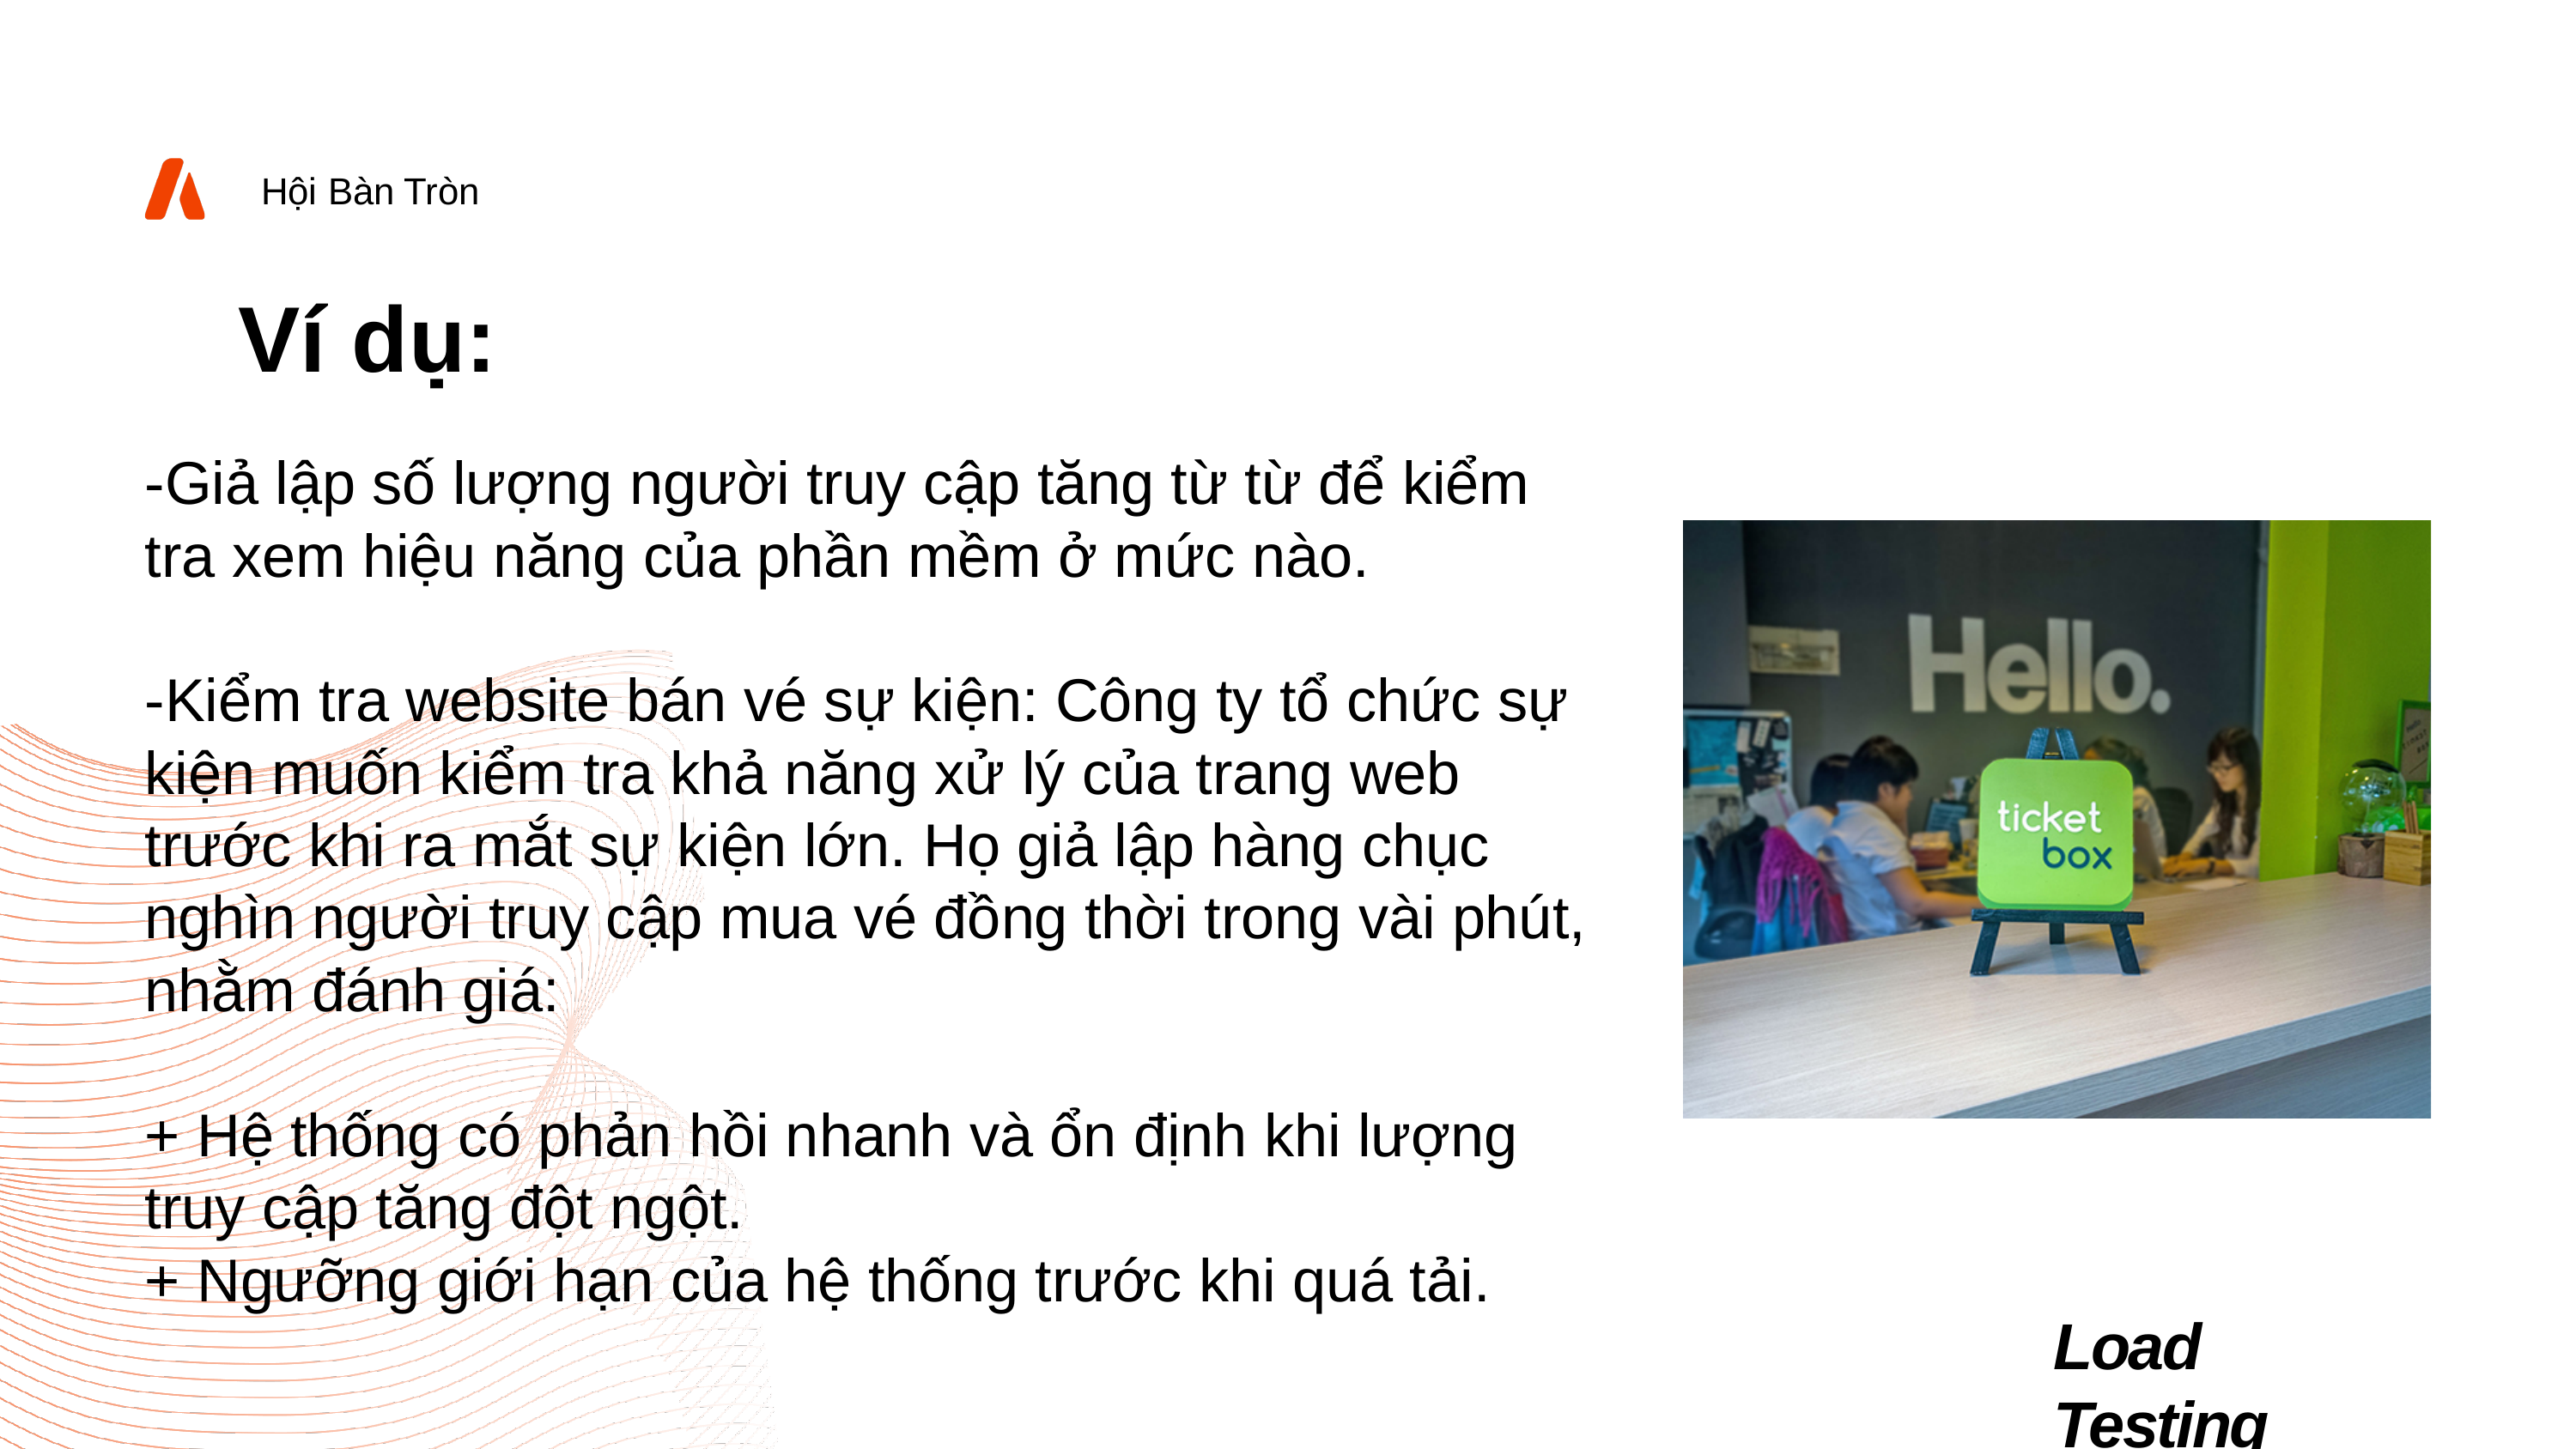

Hội Bàn Tròn
Ví dụ:
-Giả lập số lượng người truy cập tăng từ từ để kiểm tra xem hiệu năng của phần mềm ở mức nào.

-Kiểm tra website bán vé sự kiện: Công ty tổ chức sự kiện muốn kiểm tra khả năng xử lý của trang web trước khi ra mắt sự kiện lớn. Họ giả lập hàng chục nghìn người truy cập mua vé đồng thời trong vài phút, nhằm đánh giá:

+ Hệ thống có phản hồi nhanh và ổn định khi lượng truy cập tăng đột ngột.
+ Ngưỡng giới hạn của hệ thống trước khi quá tải.

Load Testing